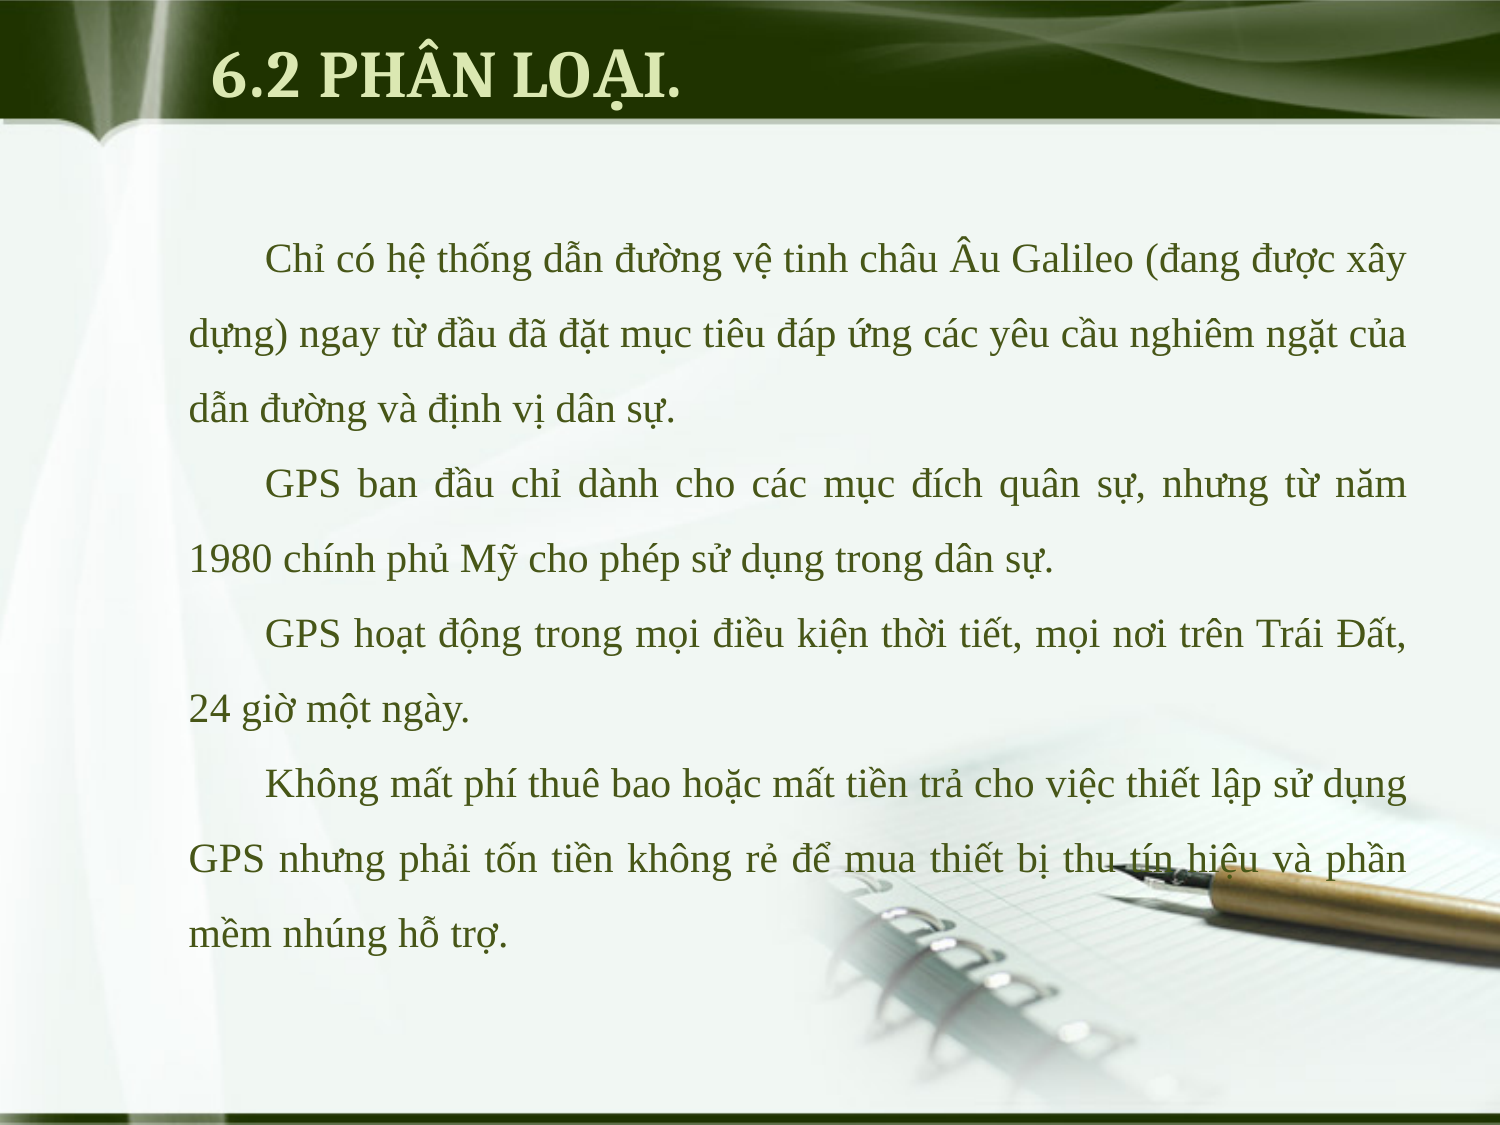

# 6.2 PHÂN LOẠI.
Chỉ có hệ thống dẫn đường vệ tinh châu Âu Galileo (đang được xây dựng) ngay từ đầu đã đặt mục tiêu đáp ứng các yêu cầu nghiêm ngặt của dẫn đường và định vị dân sự.
GPS ban đầu chỉ dành cho các mục đích quân sự, nhưng từ năm 1980 chính phủ Mỹ cho phép sử dụng trong dân sự.
GPS hoạt động trong mọi điều kiện thời tiết, mọi nơi trên Trái Đất, 24 giờ một ngày.
Không mất phí thuê bao hoặc mất tiền trả cho việc thiết lập sử dụng GPS nhưng phải tốn tiền không rẻ để mua thiết bị thu tín hiệu và phần mềm nhúng hỗ trợ.